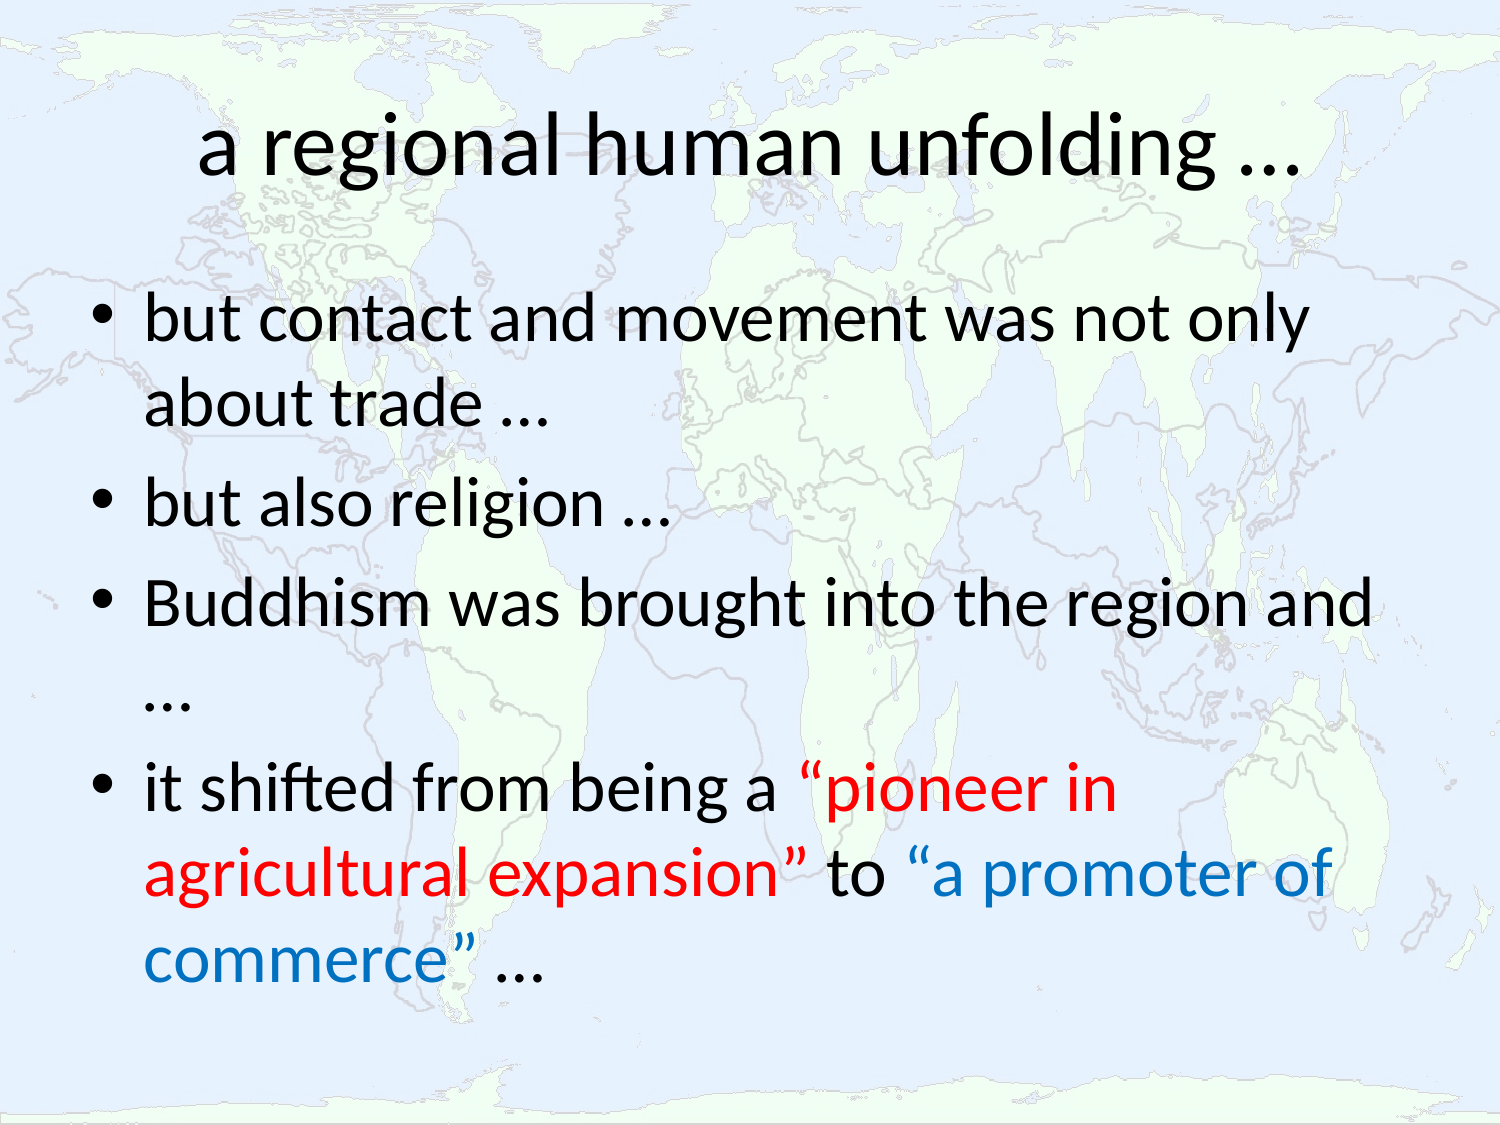

# a regional human unfolding …
but contact and movement was not only about trade …
but also religion …
Buddhism was brought into the region and …
it shifted from being a “pioneer in agricultural expansion” to “a promoter of commerce” …